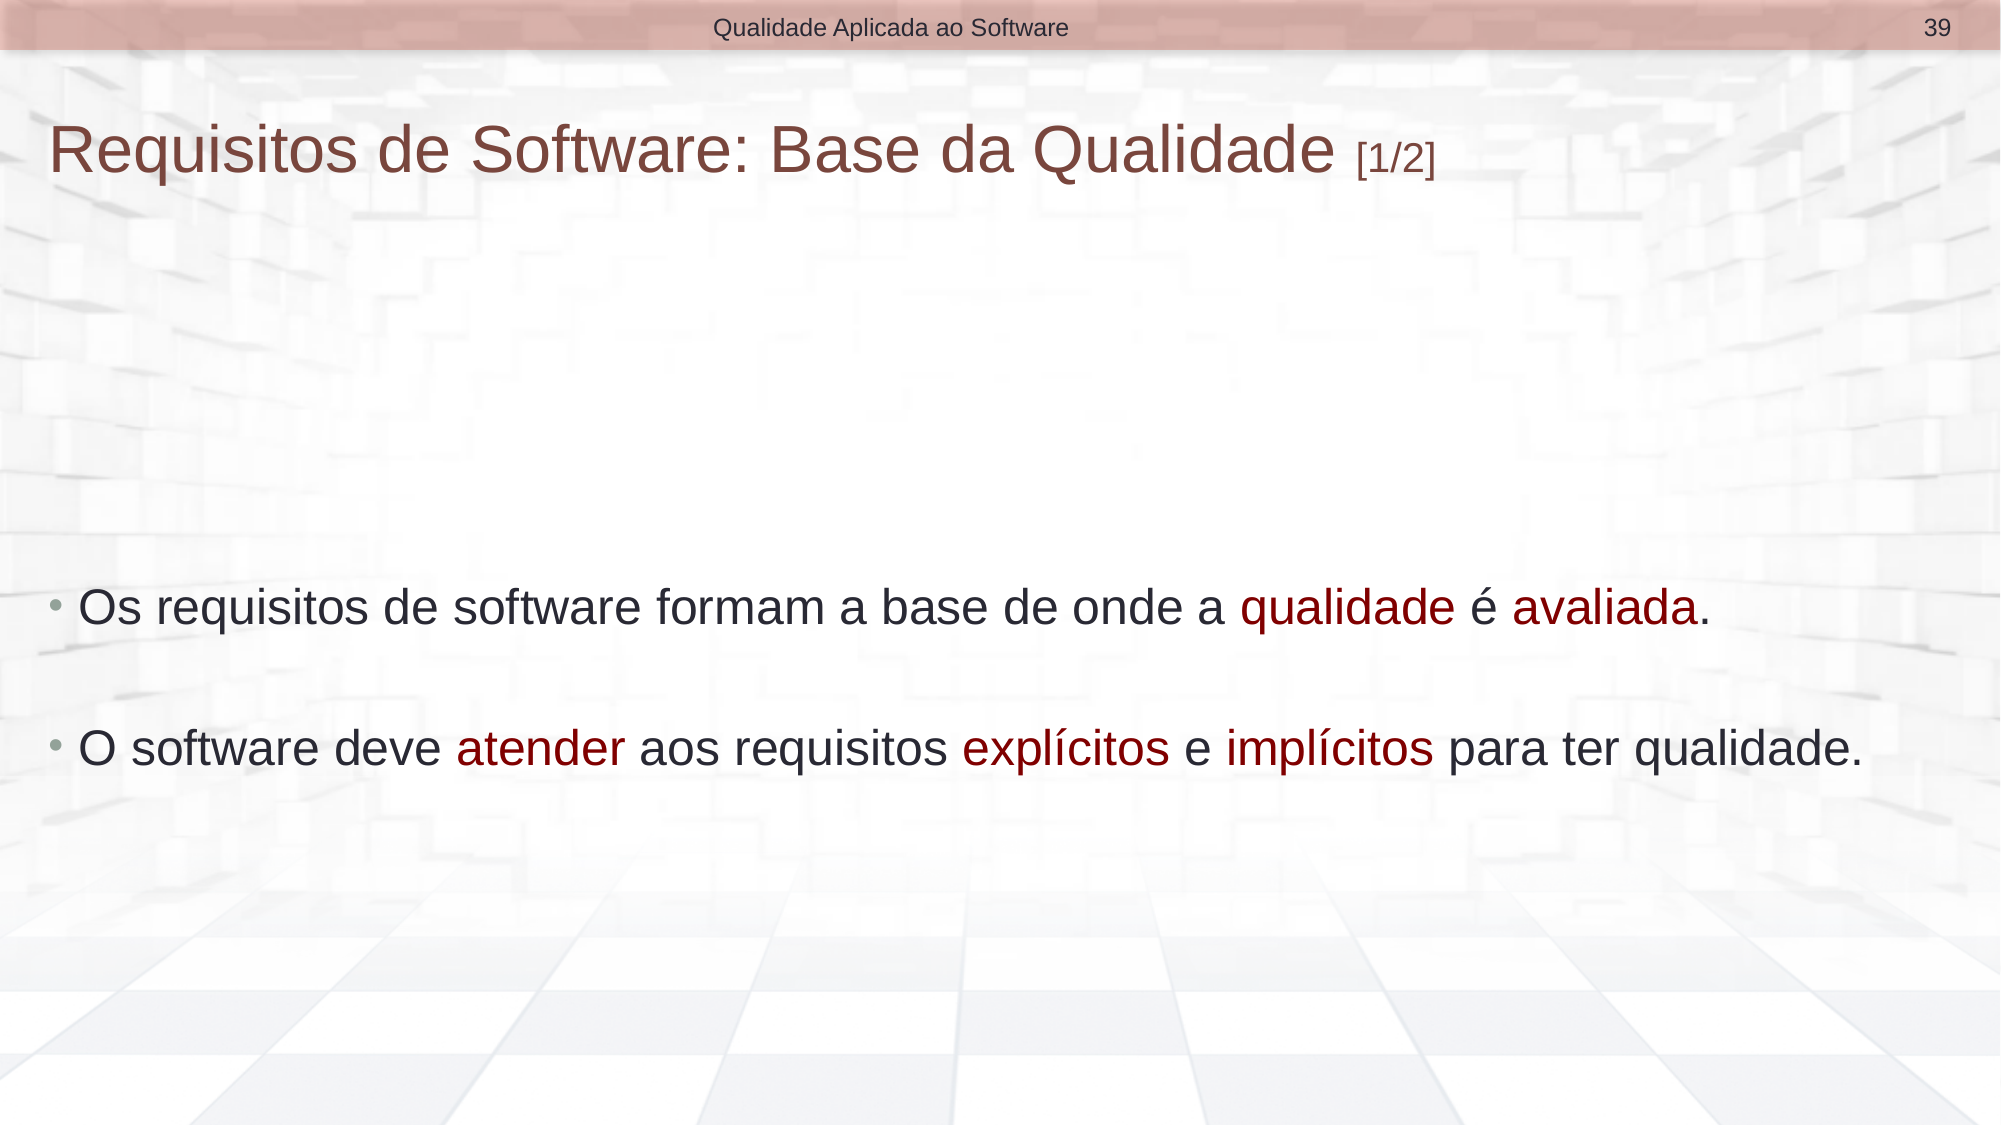

39
Qualidade Aplicada ao Software
# Requisitos de Software: Base da Qualidade [1/2]
Os requisitos de software formam a base de onde a qualidade é avaliada.

O software deve atender aos requisitos explícitos e implícitos para ter qualidade.